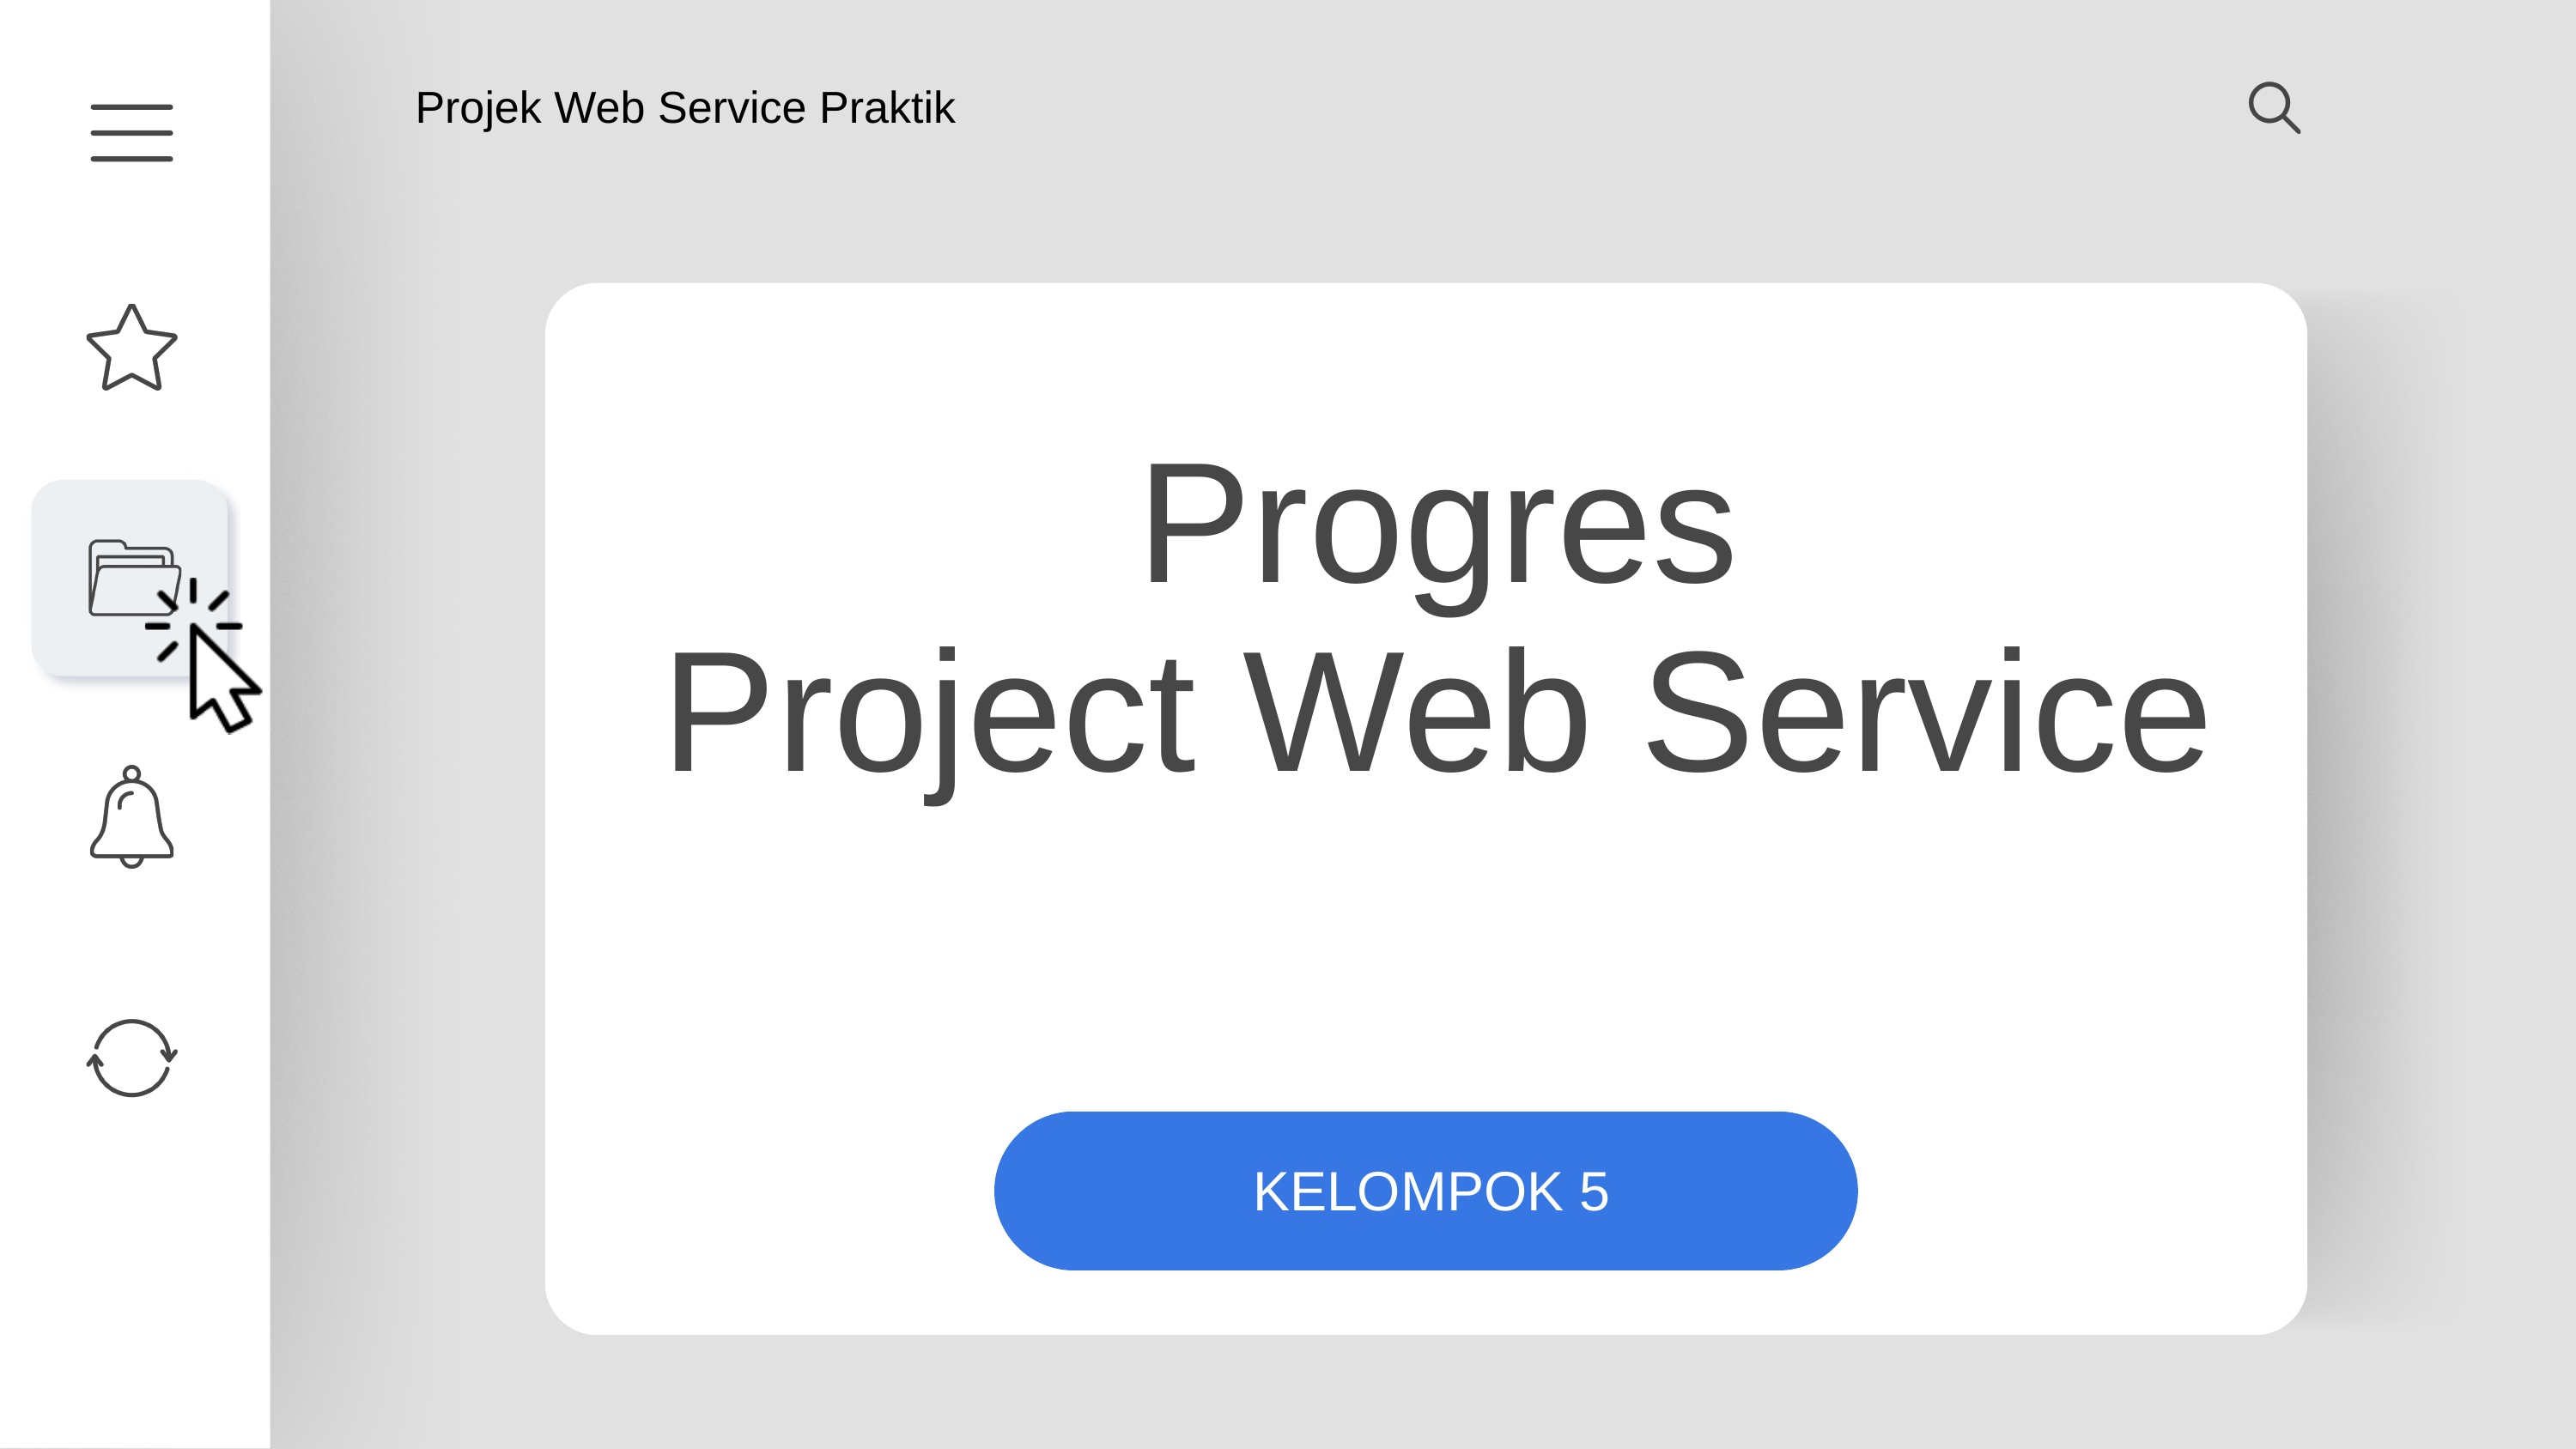

Projek Web Service Praktik

Progres
Project Web Service

KELOMPOK 5